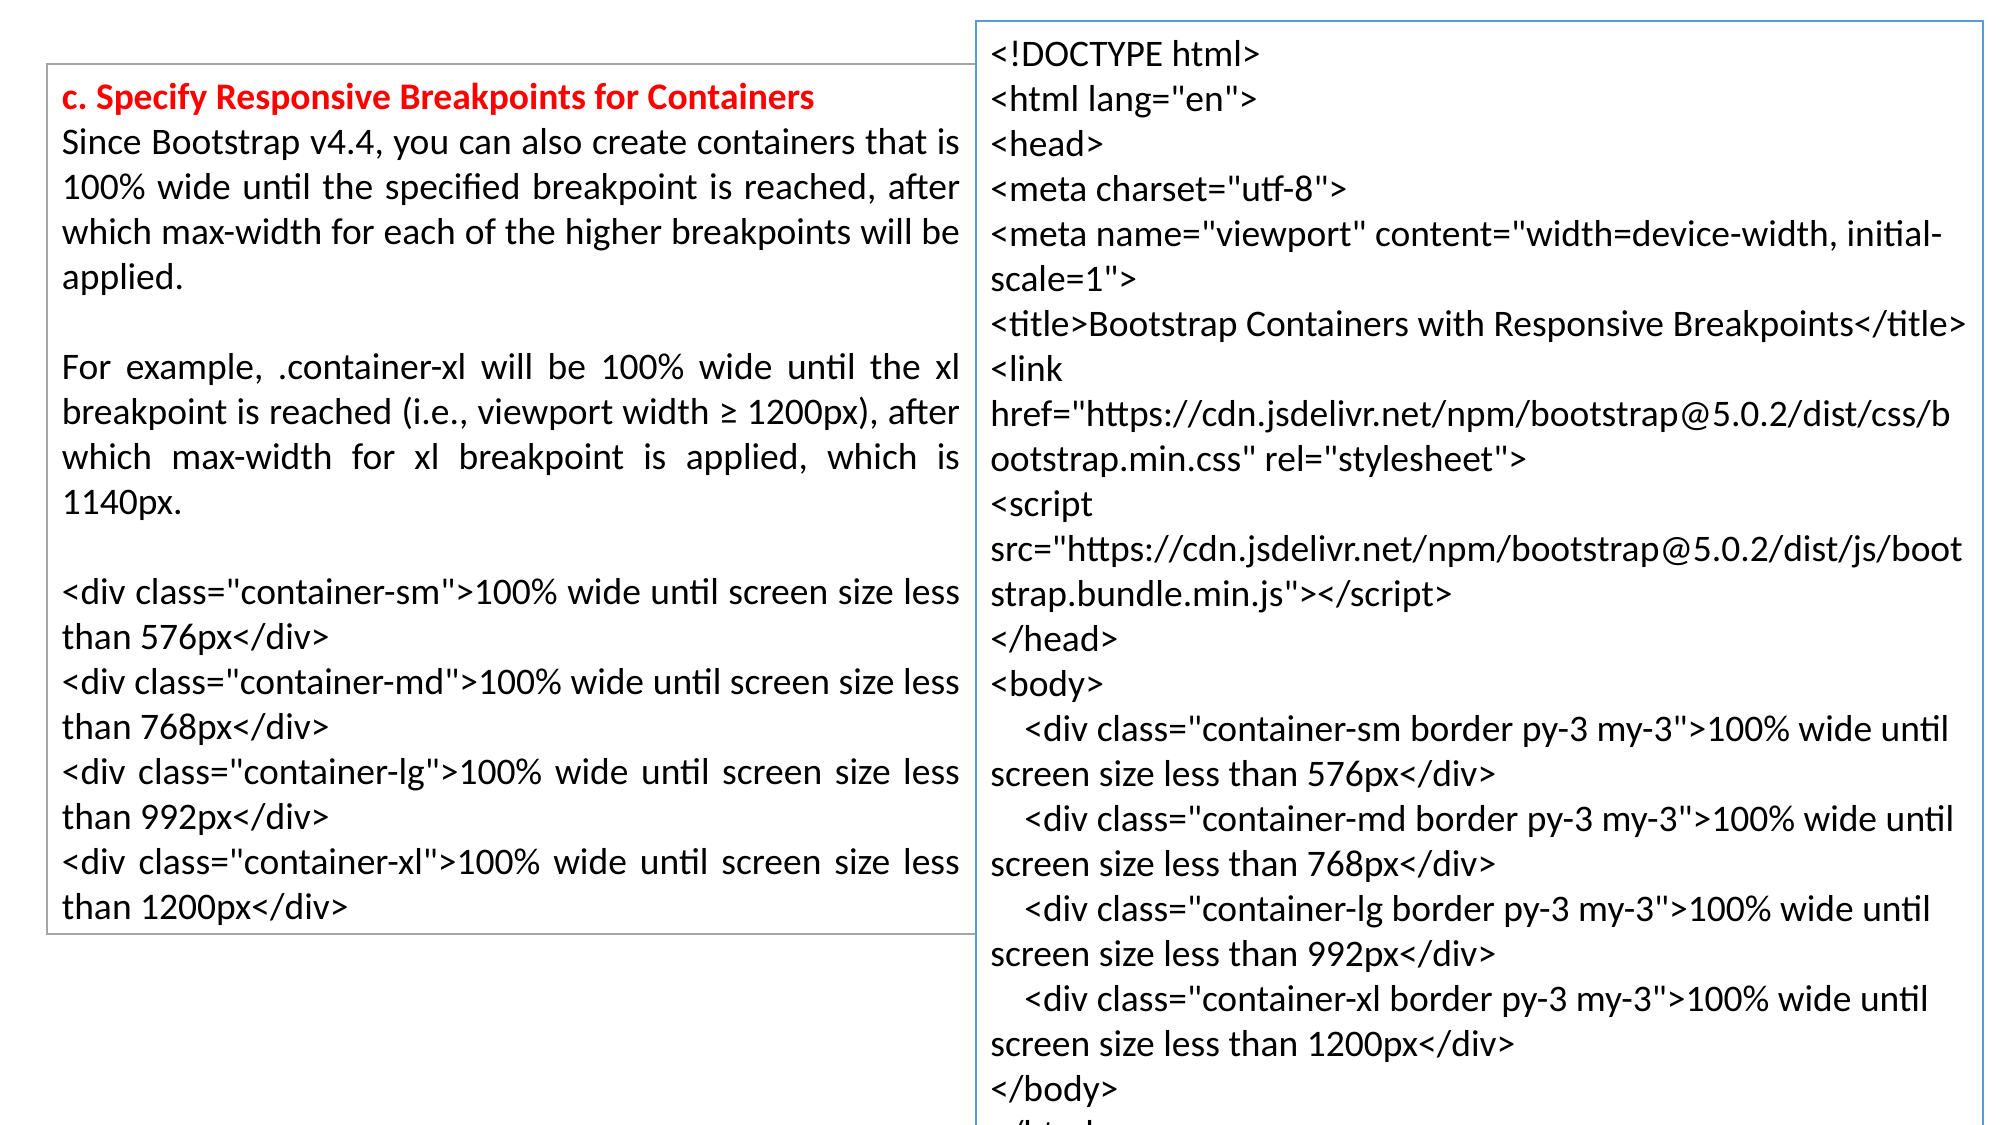

<!DOCTYPE html>
<html lang="en">
<head>
<meta charset="utf-8">
<meta name="viewport" content="width=device-width, initial-scale=1">
<title>Bootstrap Containers with Responsive Breakpoints</title>
<link href="https://cdn.jsdelivr.net/npm/bootstrap@5.0.2/dist/css/bootstrap.min.css" rel="stylesheet">
<script src="https://cdn.jsdelivr.net/npm/bootstrap@5.0.2/dist/js/bootstrap.bundle.min.js"></script>
</head>
<body>
    <div class="container-sm border py-3 my-3">100% wide until screen size less than 576px</div>
    <div class="container-md border py-3 my-3">100% wide until screen size less than 768px</div>
    <div class="container-lg border py-3 my-3">100% wide until screen size less than 992px</div>
    <div class="container-xl border py-3 my-3">100% wide until screen size less than 1200px</div>
</body>
</html>
c. Specify Responsive Breakpoints for Containers
Since Bootstrap v4.4, you can also create containers that is 100% wide until the specified breakpoint is reached, after which max-width for each of the higher breakpoints will be applied.

For example, .container-xl will be 100% wide until the xl breakpoint is reached (i.e., viewport width ≥ 1200px), after which max-width for xl breakpoint is applied, which is 1140px.

<div class="container-sm">100% wide until screen size less than 576px</div>
<div class="container-md">100% wide until screen size less than 768px</div>
<div class="container-lg">100% wide until screen size less than 992px</div>
<div class="container-xl">100% wide until screen size less than 1200px</div>